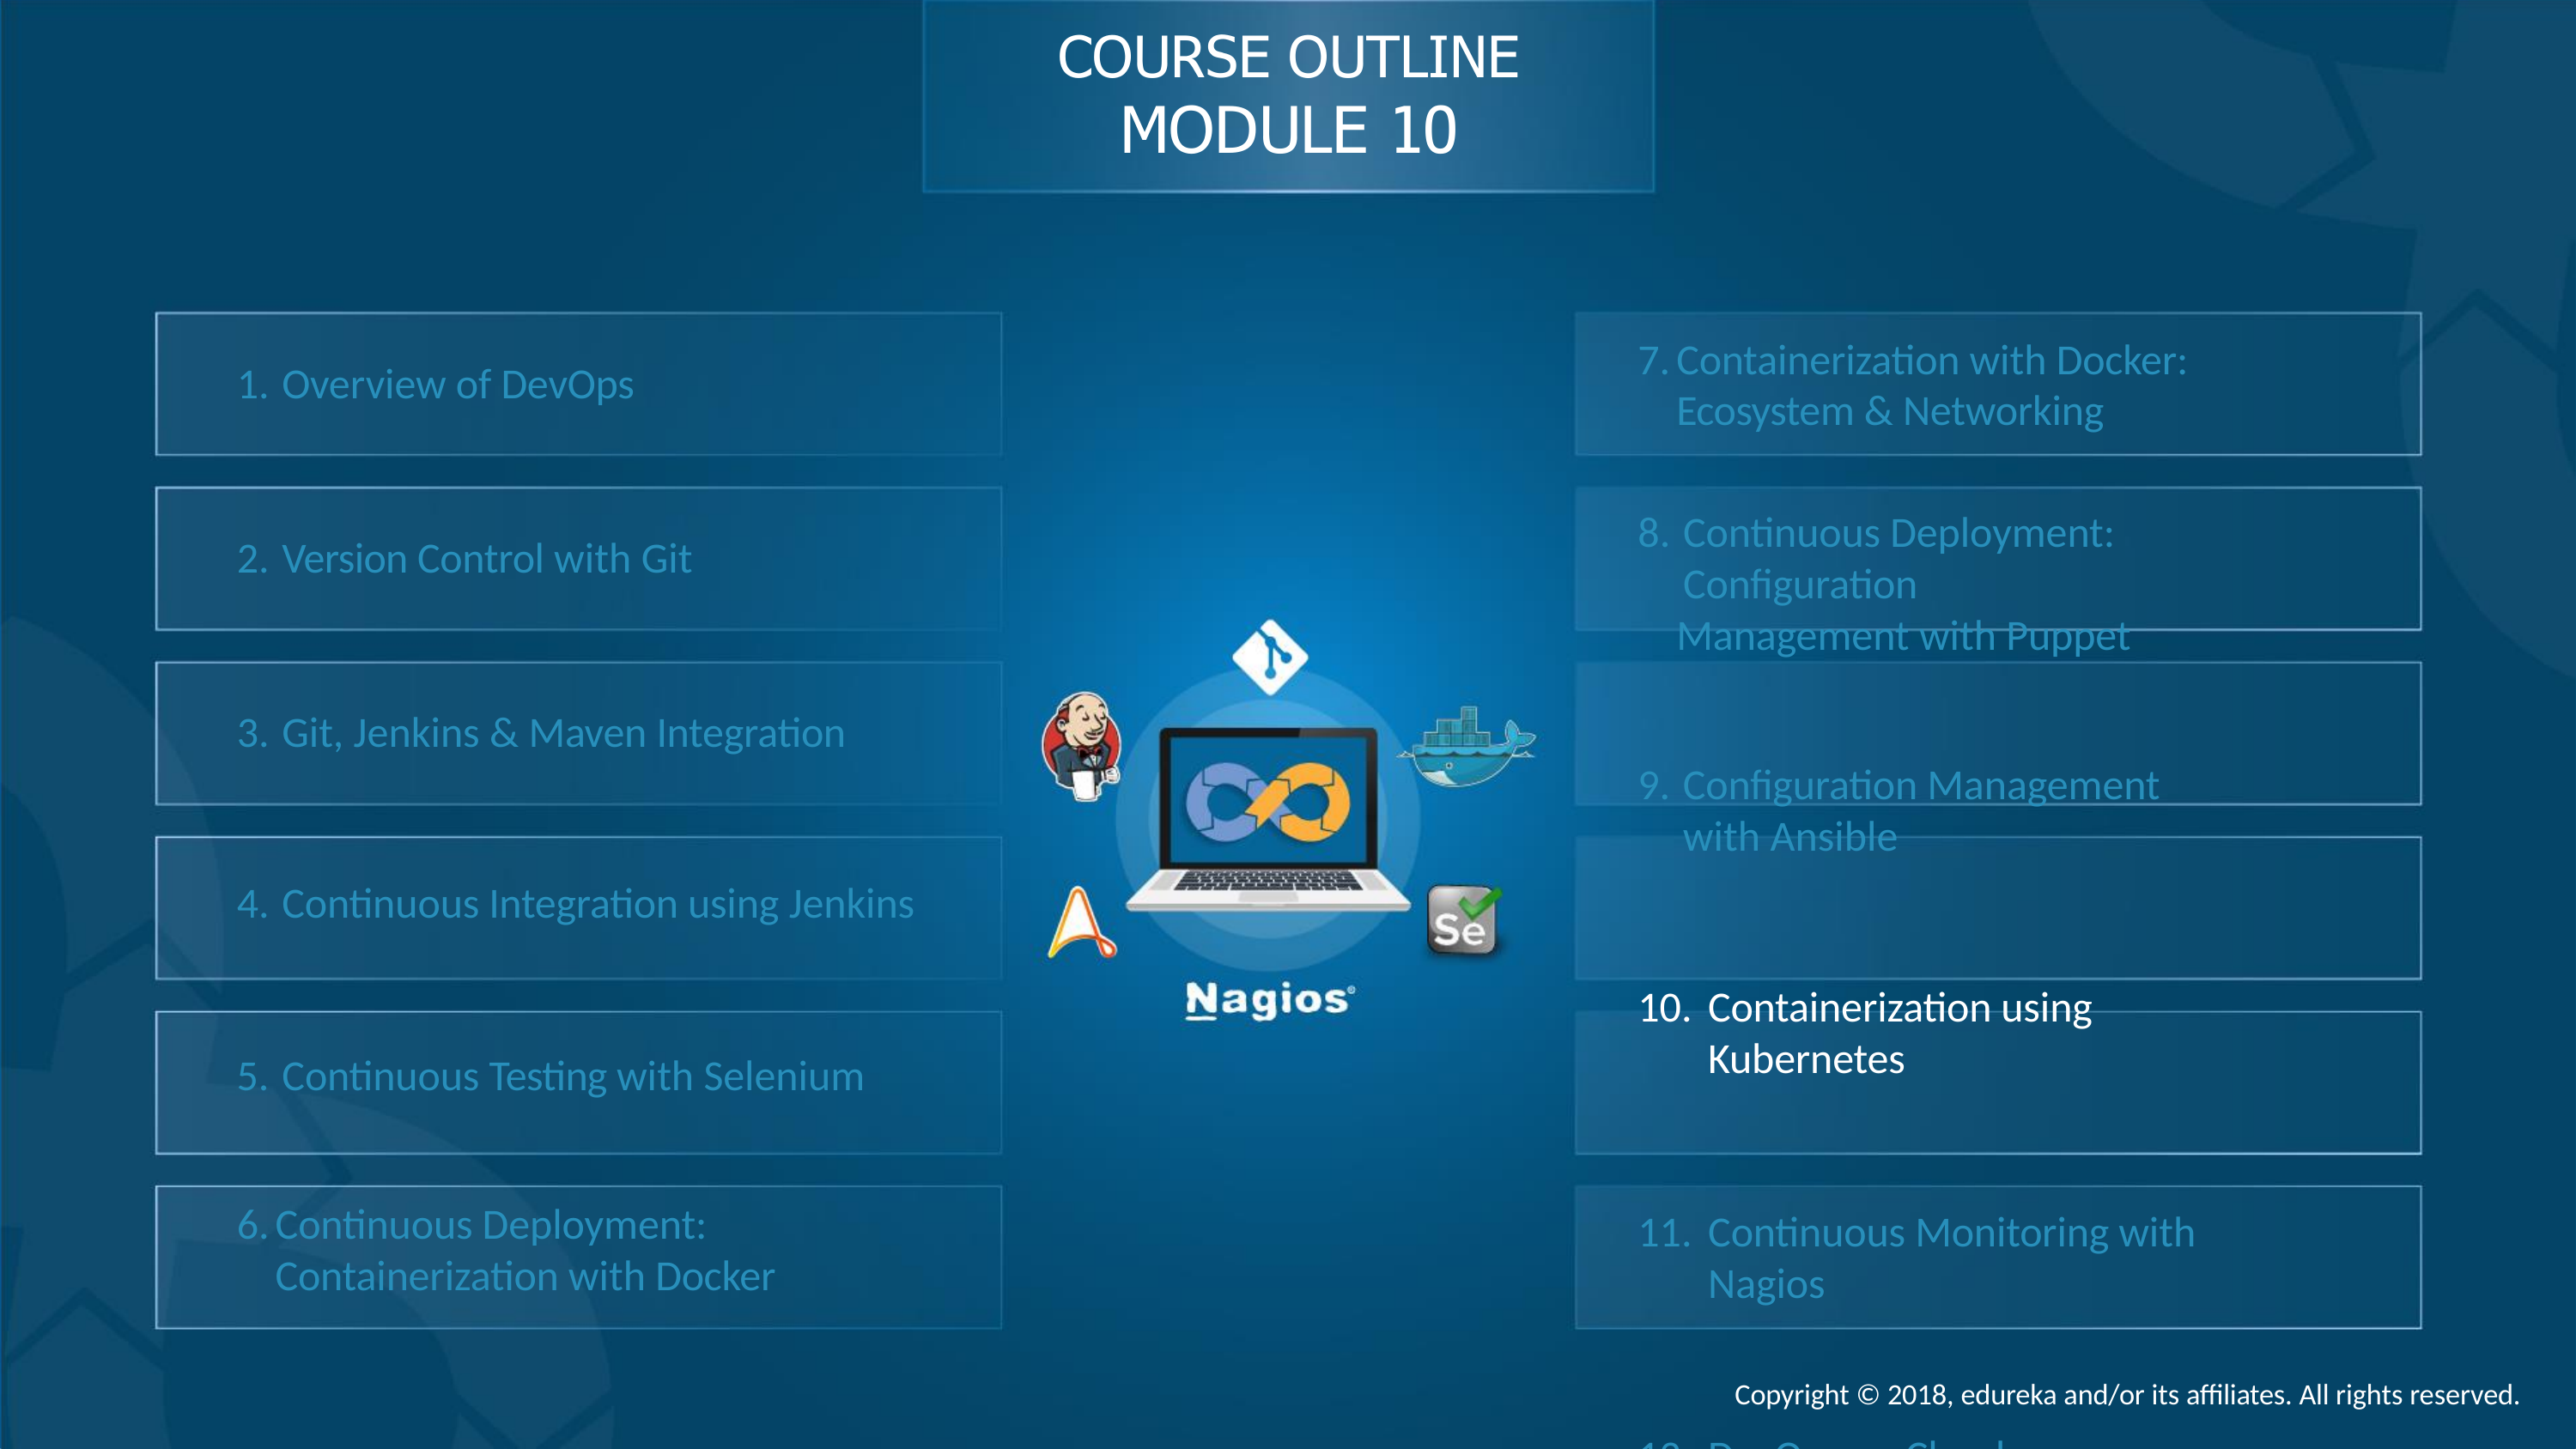

# COURSE OUTLINE
MODULE 10
Containerization with Docker:  Ecosystem & Networking

Continuous Deployment: Configuration
Management with Puppet

Configuration Management with Ansible

Containerization using Kubernetes

Continuous Monitoring with Nagios

DevOps on Cloud
Overview of DevOps

Version Control with Git

Git, Jenkins & Maven Integration

Continuous Integration using Jenkins

Continuous Testing with Selenium

Continuous Deployment:  Containerization with Docker
Copyright © 2018, edureka and/or its affiliates. All rights reserved.